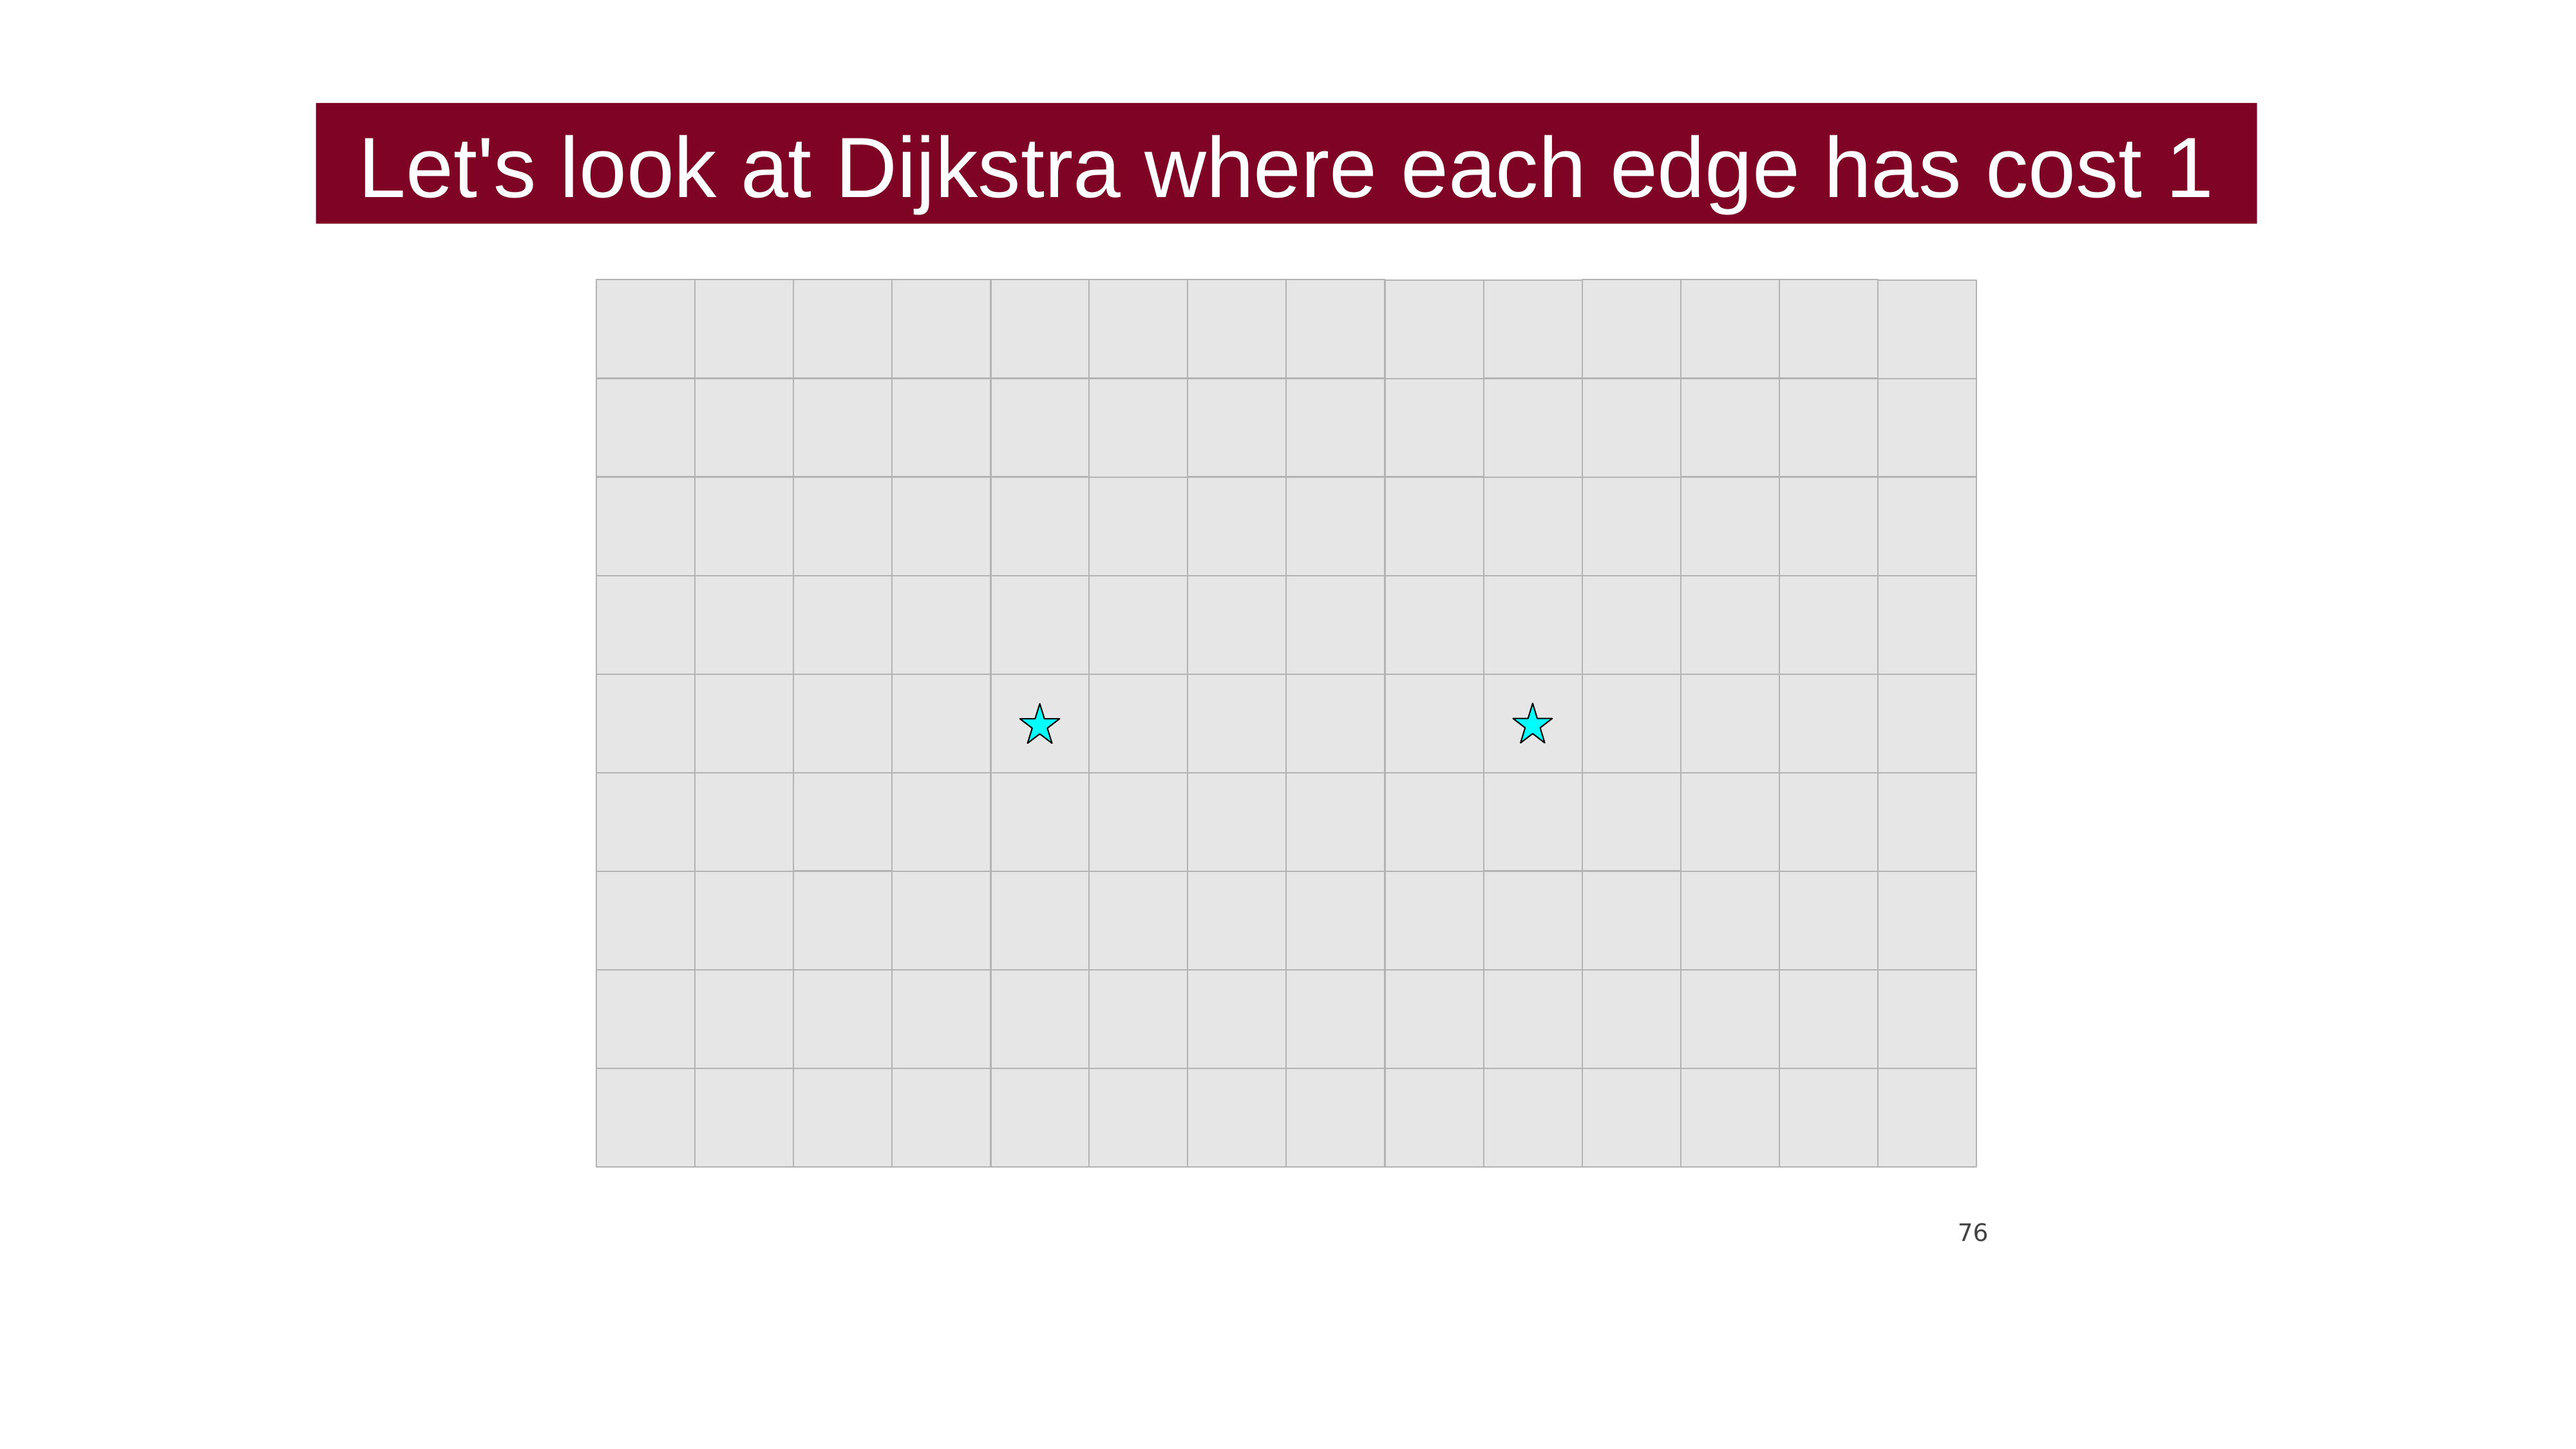

Let's look at Dijkstra where each edge has cost 1

76